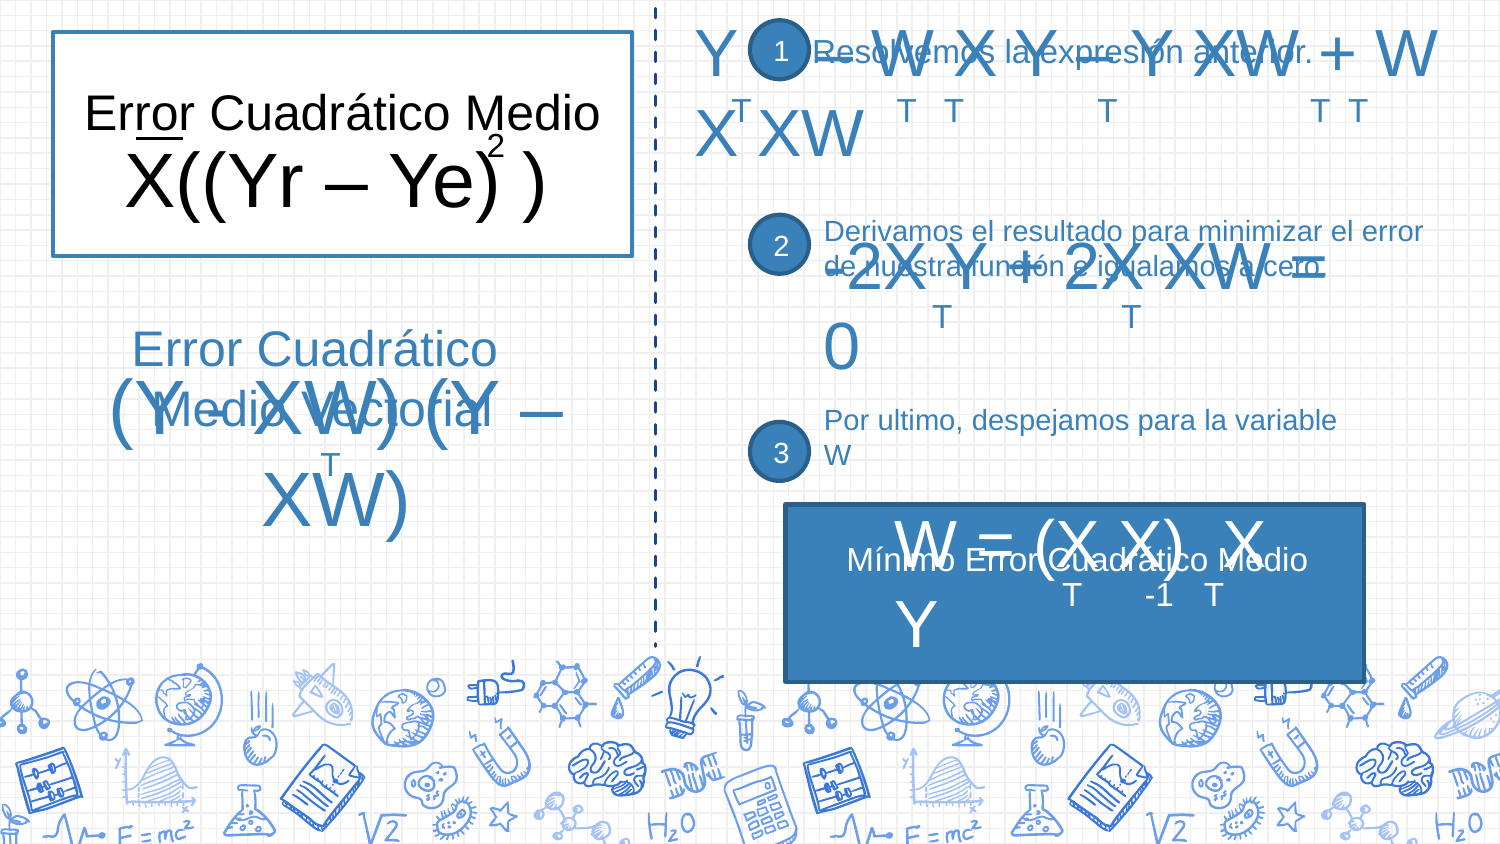

Resolvemos la expresión anterior.
1
Error Cuadrático Medio

  T
  T
  T
  T
  T
    T
Y Y – W X Y – Y XW + W X XW
2
X((Yr – Ye) )
Derivamos el resultado para minimizar el error de nuestra función e igualamos a cero.
2
  T
  T
-2X Y + 2X XW = 0
Error Cuadrático
Medio Vectorial
Por ultimo, despejamos para la variable W
T
3
(Y - XW) (Y – XW)

Mínimo Error Cuadrático Medio
  T
    -1
  T
W = (X X)  X Y